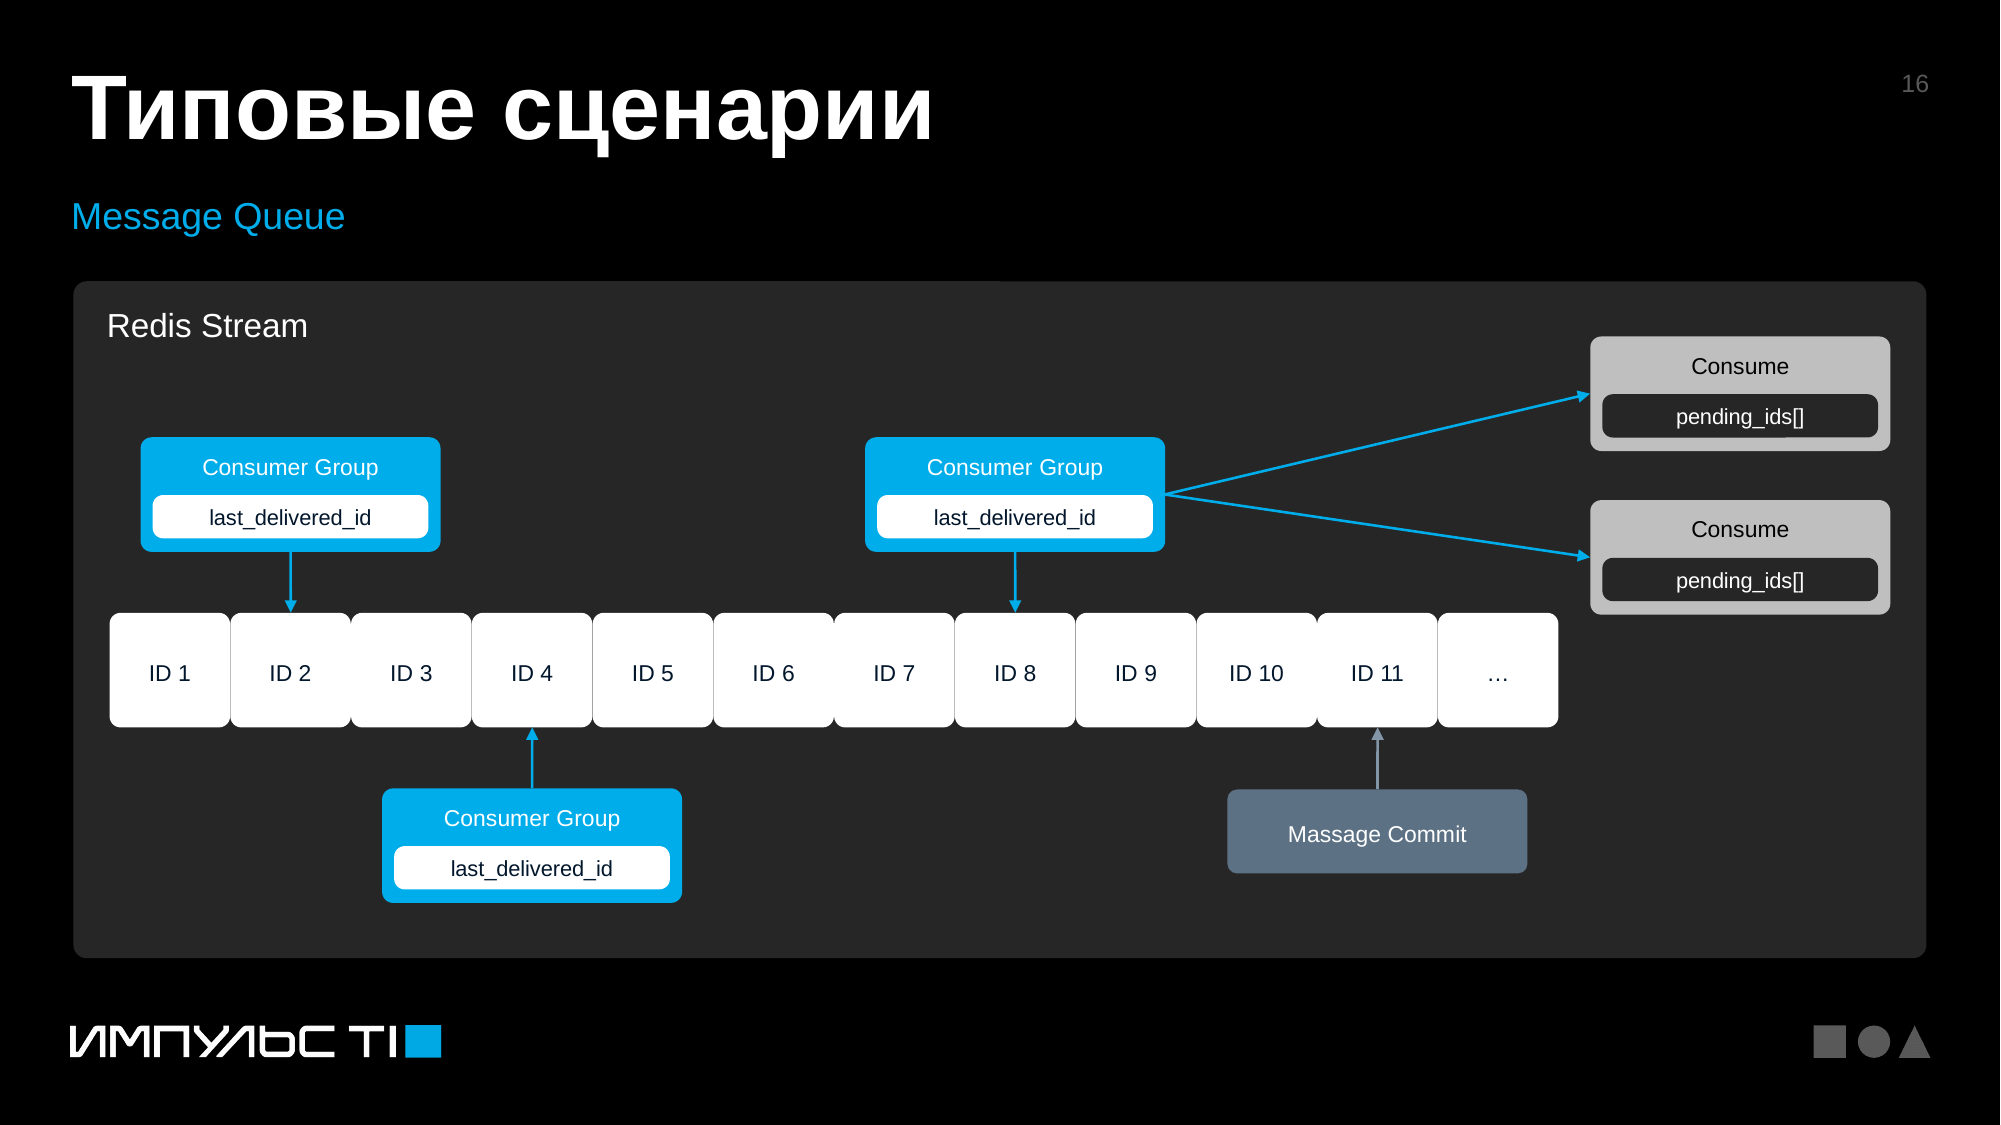

# Типовые сценарии
Message Queue

Redis Stream
Consume
pending_ids[]

Consumer Group
last_delivered_id
Consumer Group
last_delivered_id

Consume
pending_ids[]

ID 1
ID 2
ID 3
ID 4
ID 5
ID 6
ID 7
ID 8
ID 9
ID 10
ID 11
…

Consumer Group
last_delivered_id
Massage Commit